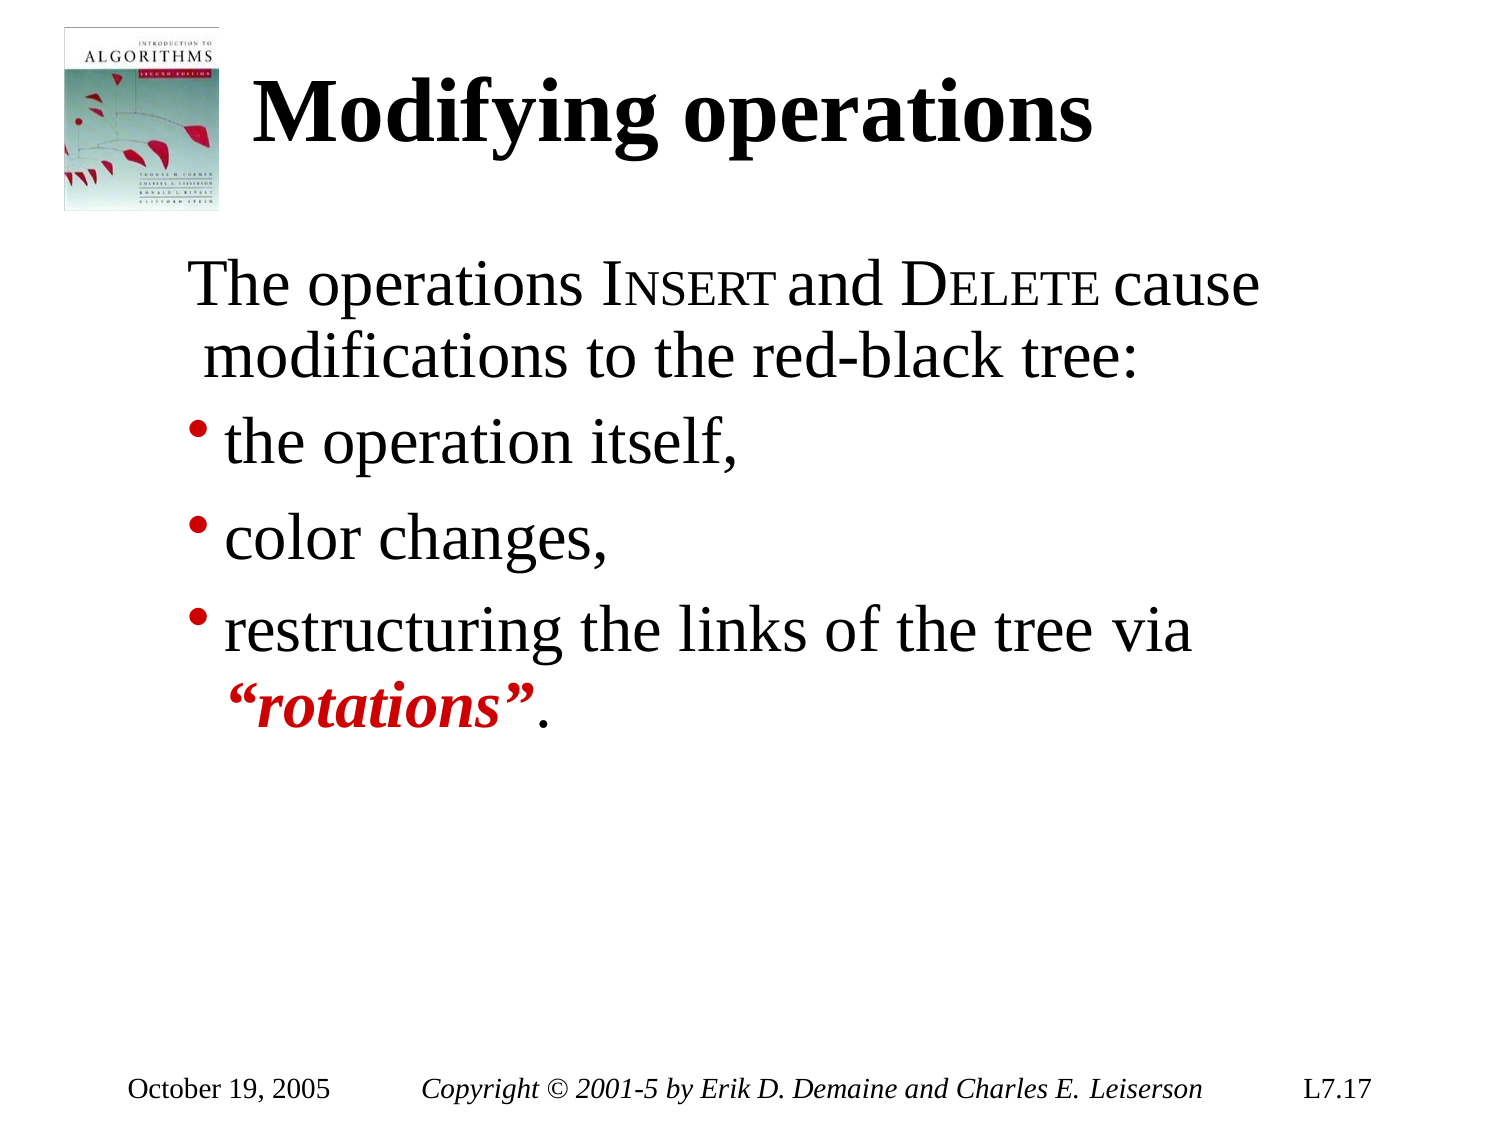

# Modifying operations
The operations INSERT and DELETE cause  modifications to the red-black tree:
the operation itself,
color changes,
restructuring the links of the tree via
“rotations”.
October 19, 2005
Copyright © 2001-5 by Erik D. Demaine and Charles E. Leiserson
L7.17